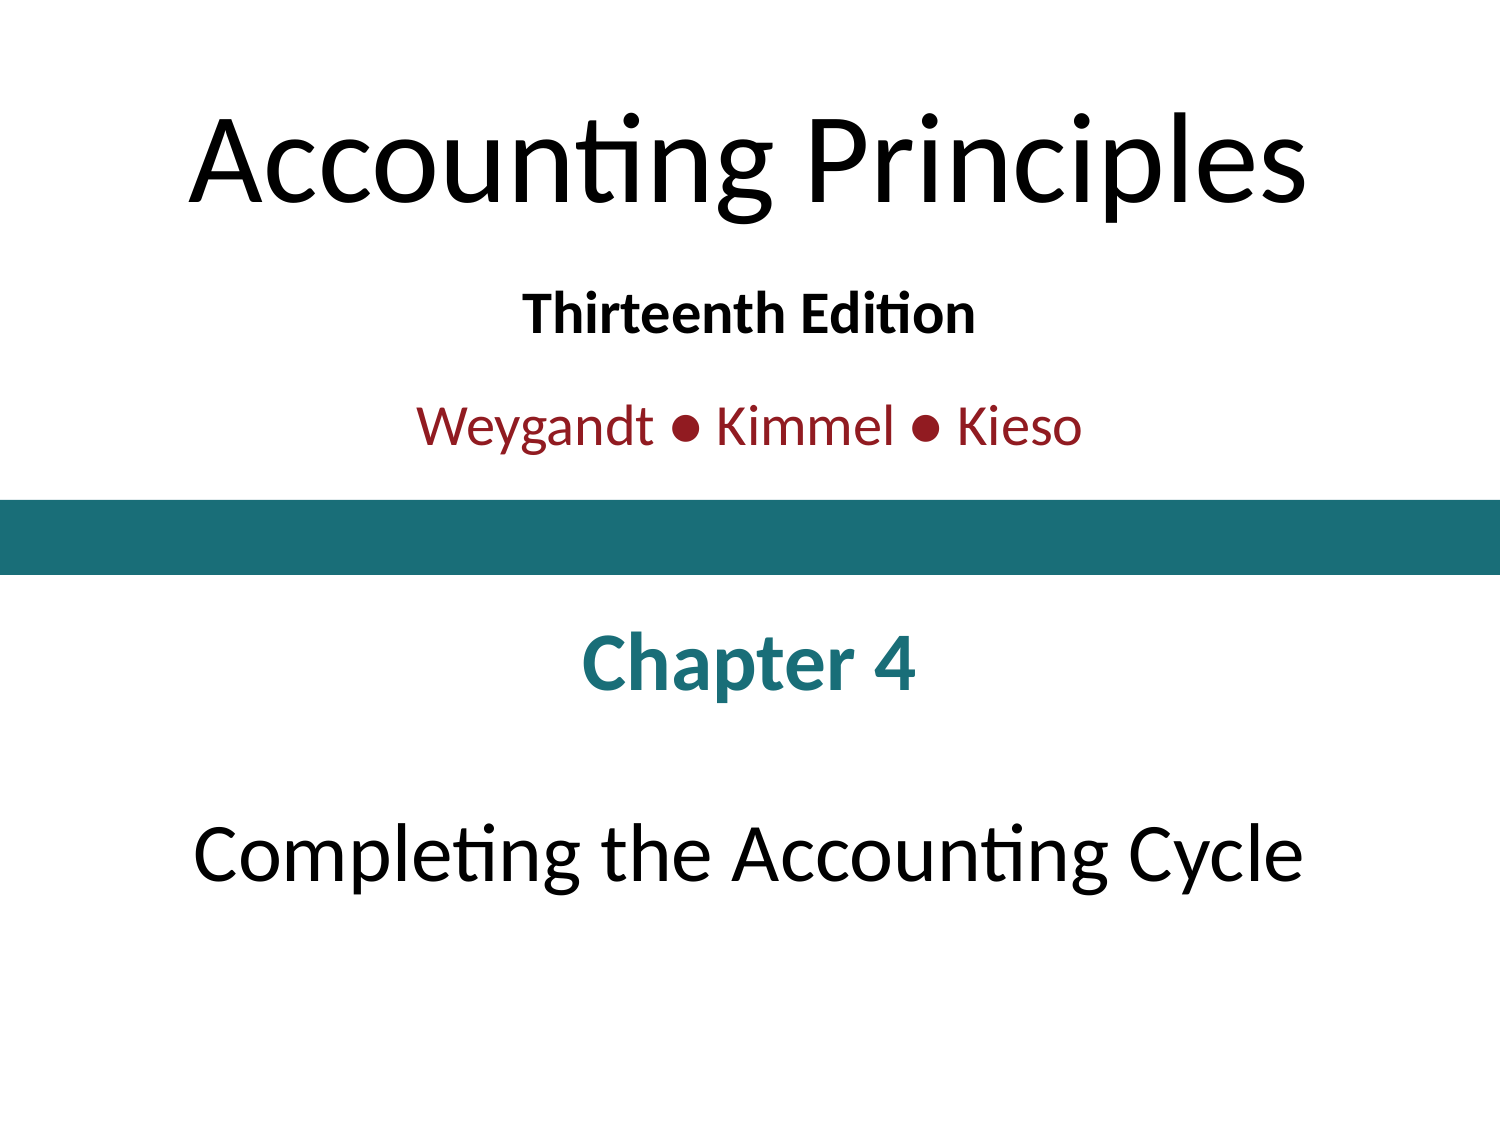

# Accounting Principles
Thirteenth Edition
Weygandt ● Kimmel ● Kieso
Chapter 4
Completing the Accounting Cycle
This slide deck contains animations. Please disable animations if they cause issues with your device.